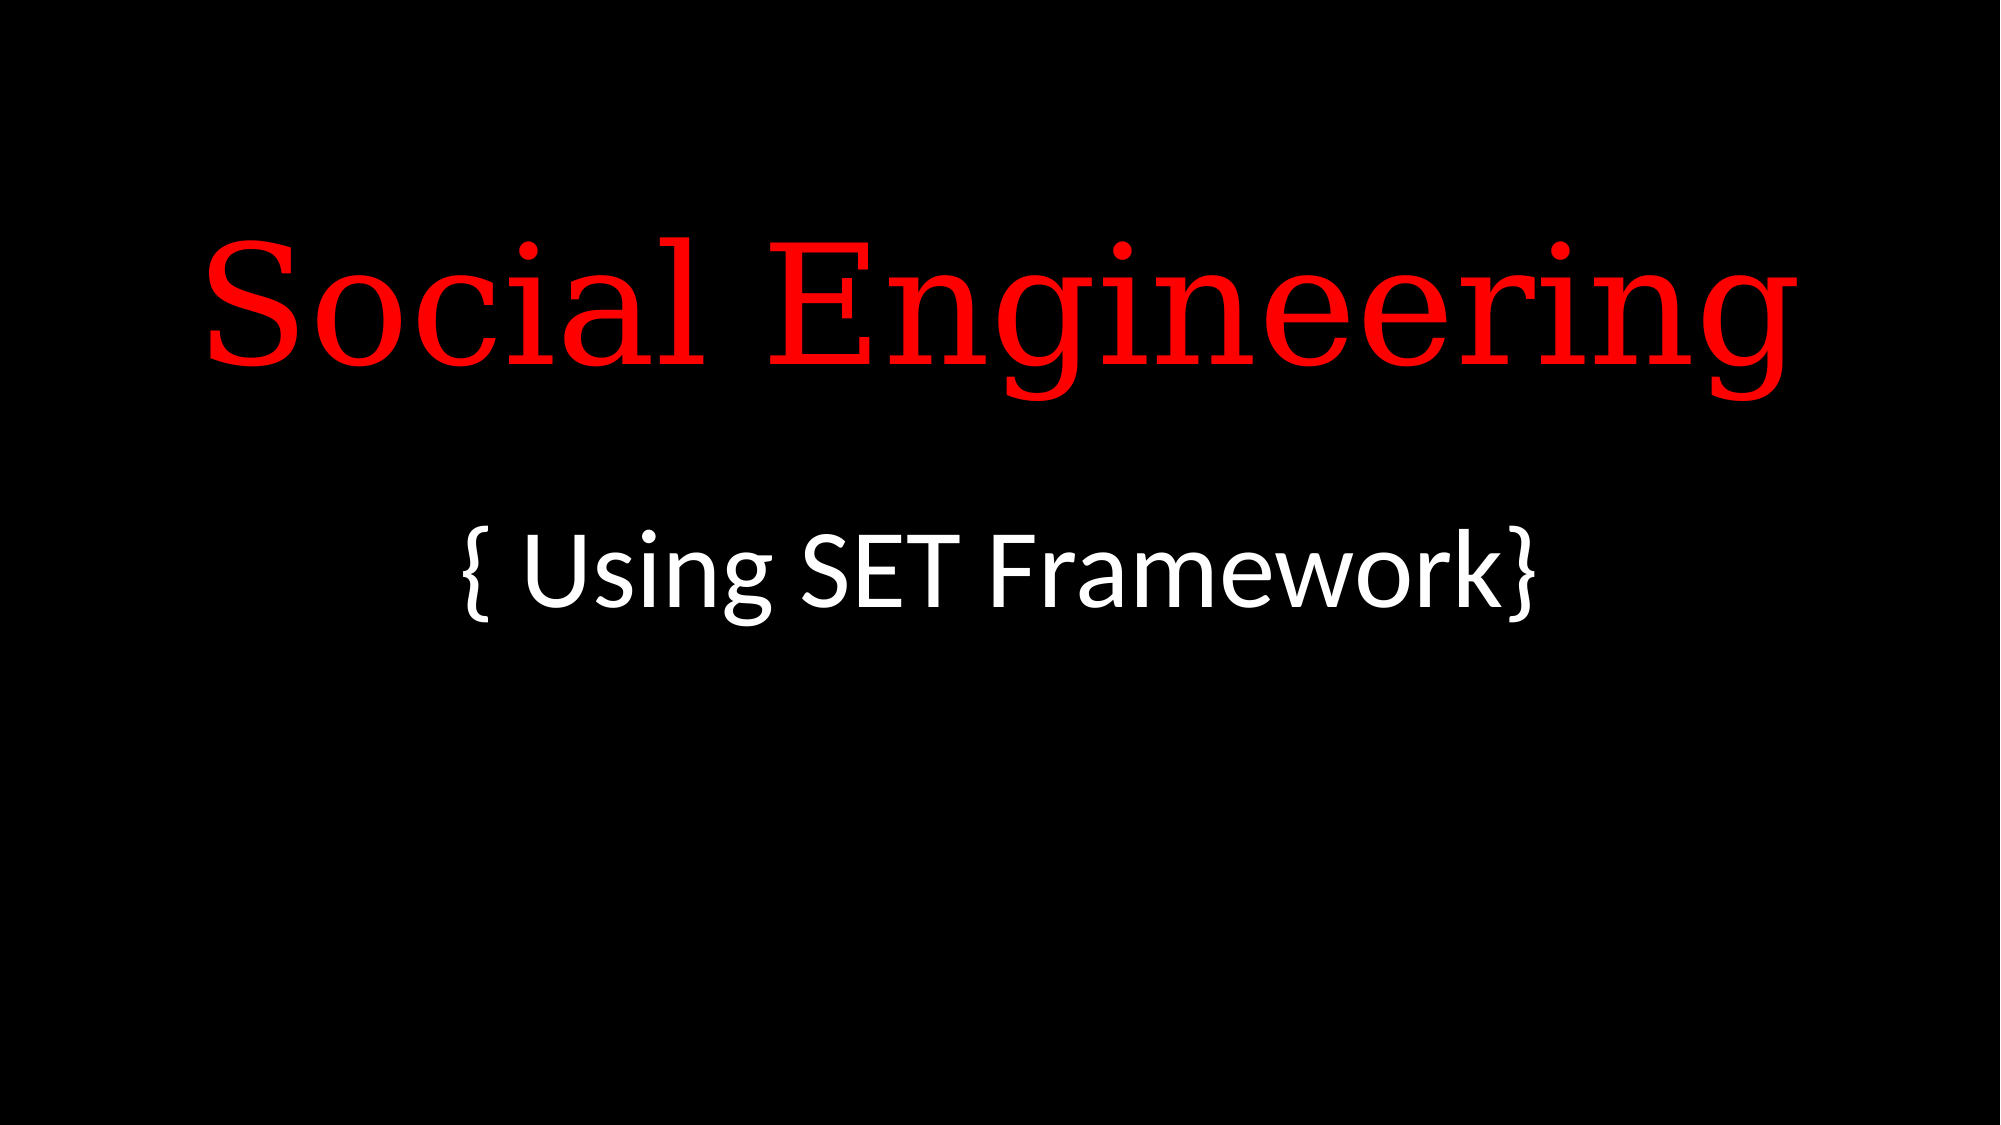

# Social Engineering
{ Using SET Framework}